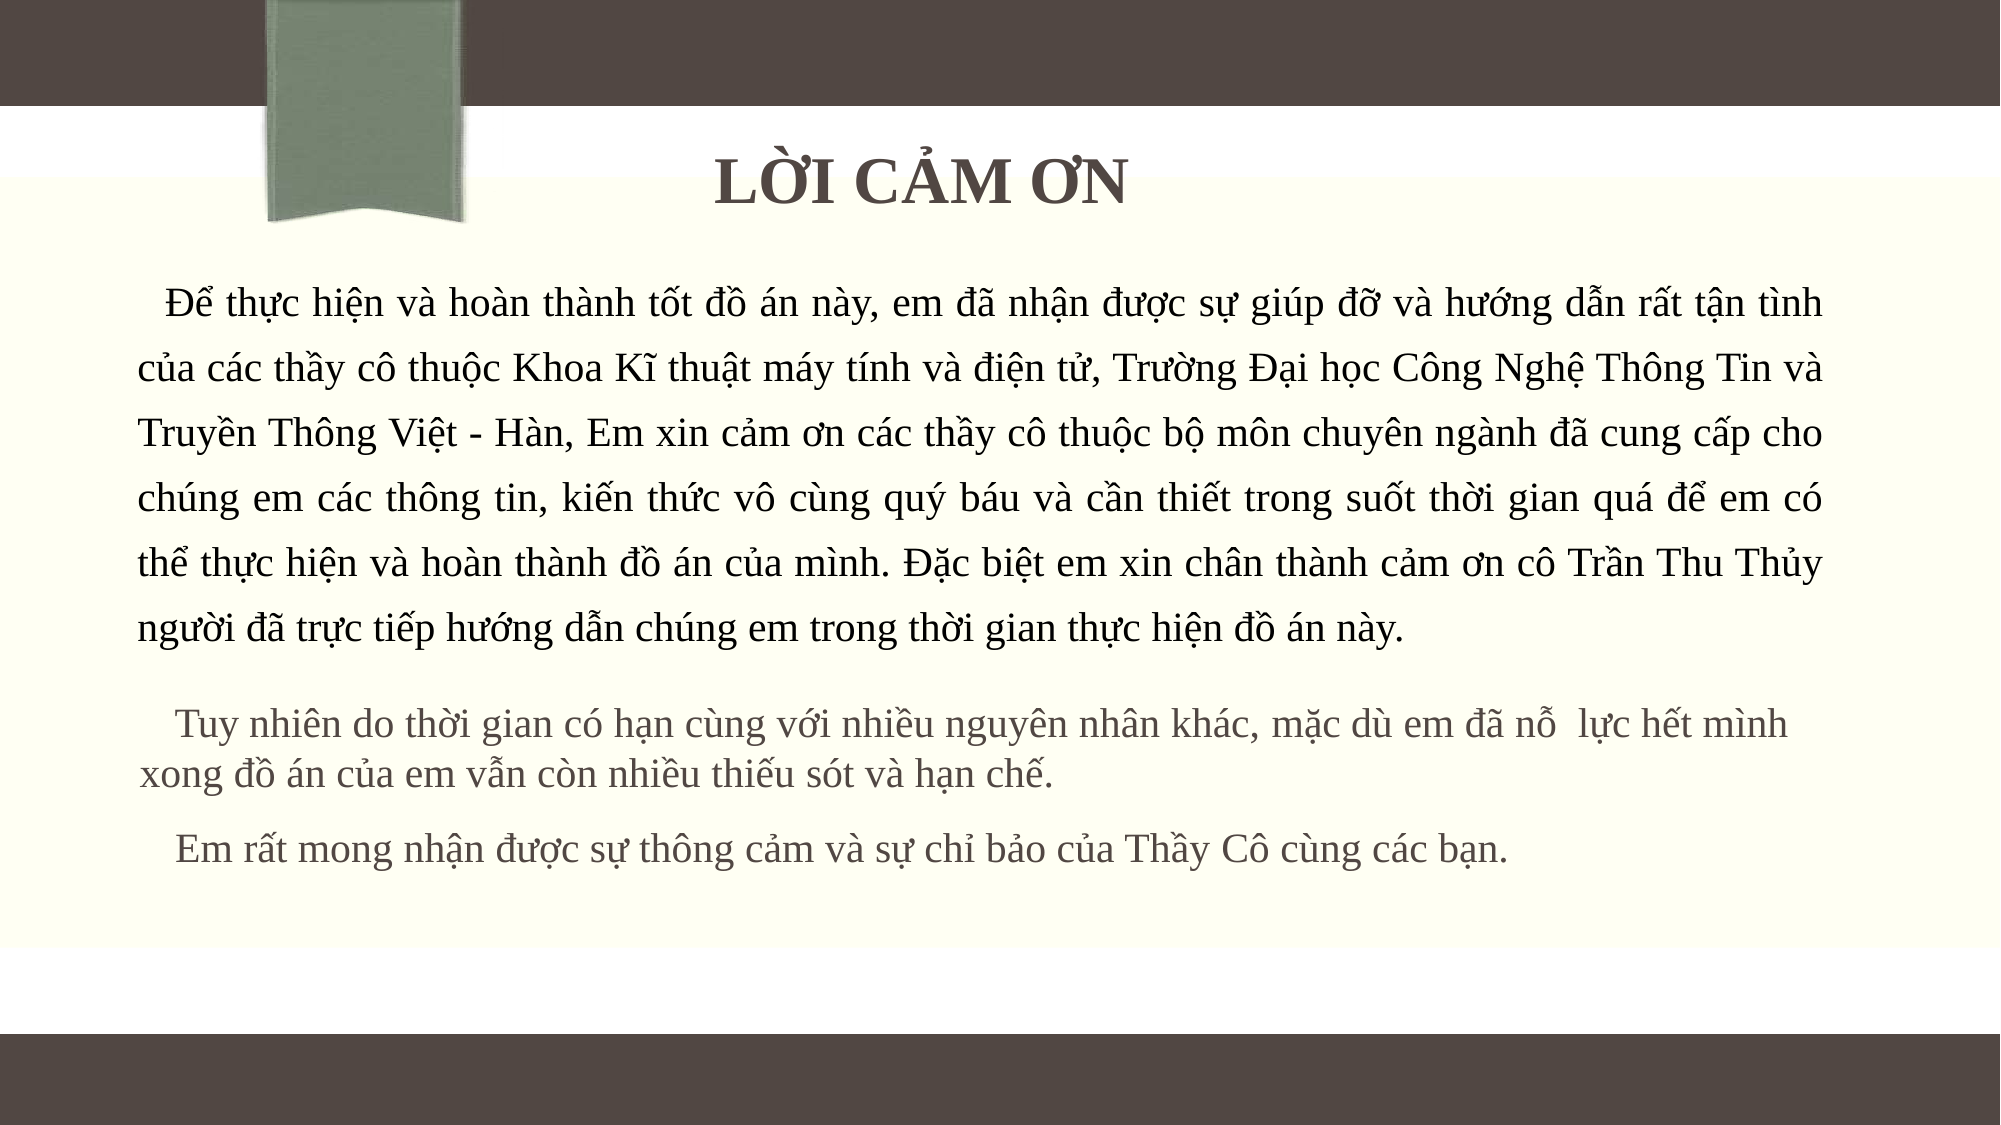

# LỜI CẢM ƠN

 Để thực hiện và hoàn thành tốt đồ án này, em đã nhận được sự giúp đỡ và hướng dẫn rất tận tình của các thầy cô thuộc Khoa Kĩ thuật máy tính và điện tử, Trường Đại học Công Nghệ Thông Tin và Truyền Thông Việt - Hàn, Em xin cảm ơn các thầy cô thuộc bộ môn chuyên ngành đã cung cấp cho chúng em các thông tin, kiến thức vô cùng quý báu và cần thiết trong suốt thời gian quá để em có thể thực hiện và hoàn thành đồ án của mình. Đặc biệt em xin chân thành cảm ơn cô Trần Thu Thủy người đã trực tiếp hướng dẫn chúng em trong thời gian thực hiện đồ án này.
  Tuy nhiên do thời gian có hạn cùng với nhiều nguyên nhân khác, mặc dù em đã nỗ  lực hết mình xong đồ án của em vẫn còn nhiều thiếu sót và hạn chế.
  Em rất mong nhận được sự thông cảm và sự chỉ bảo của Thầy Cô cùng các bạn.